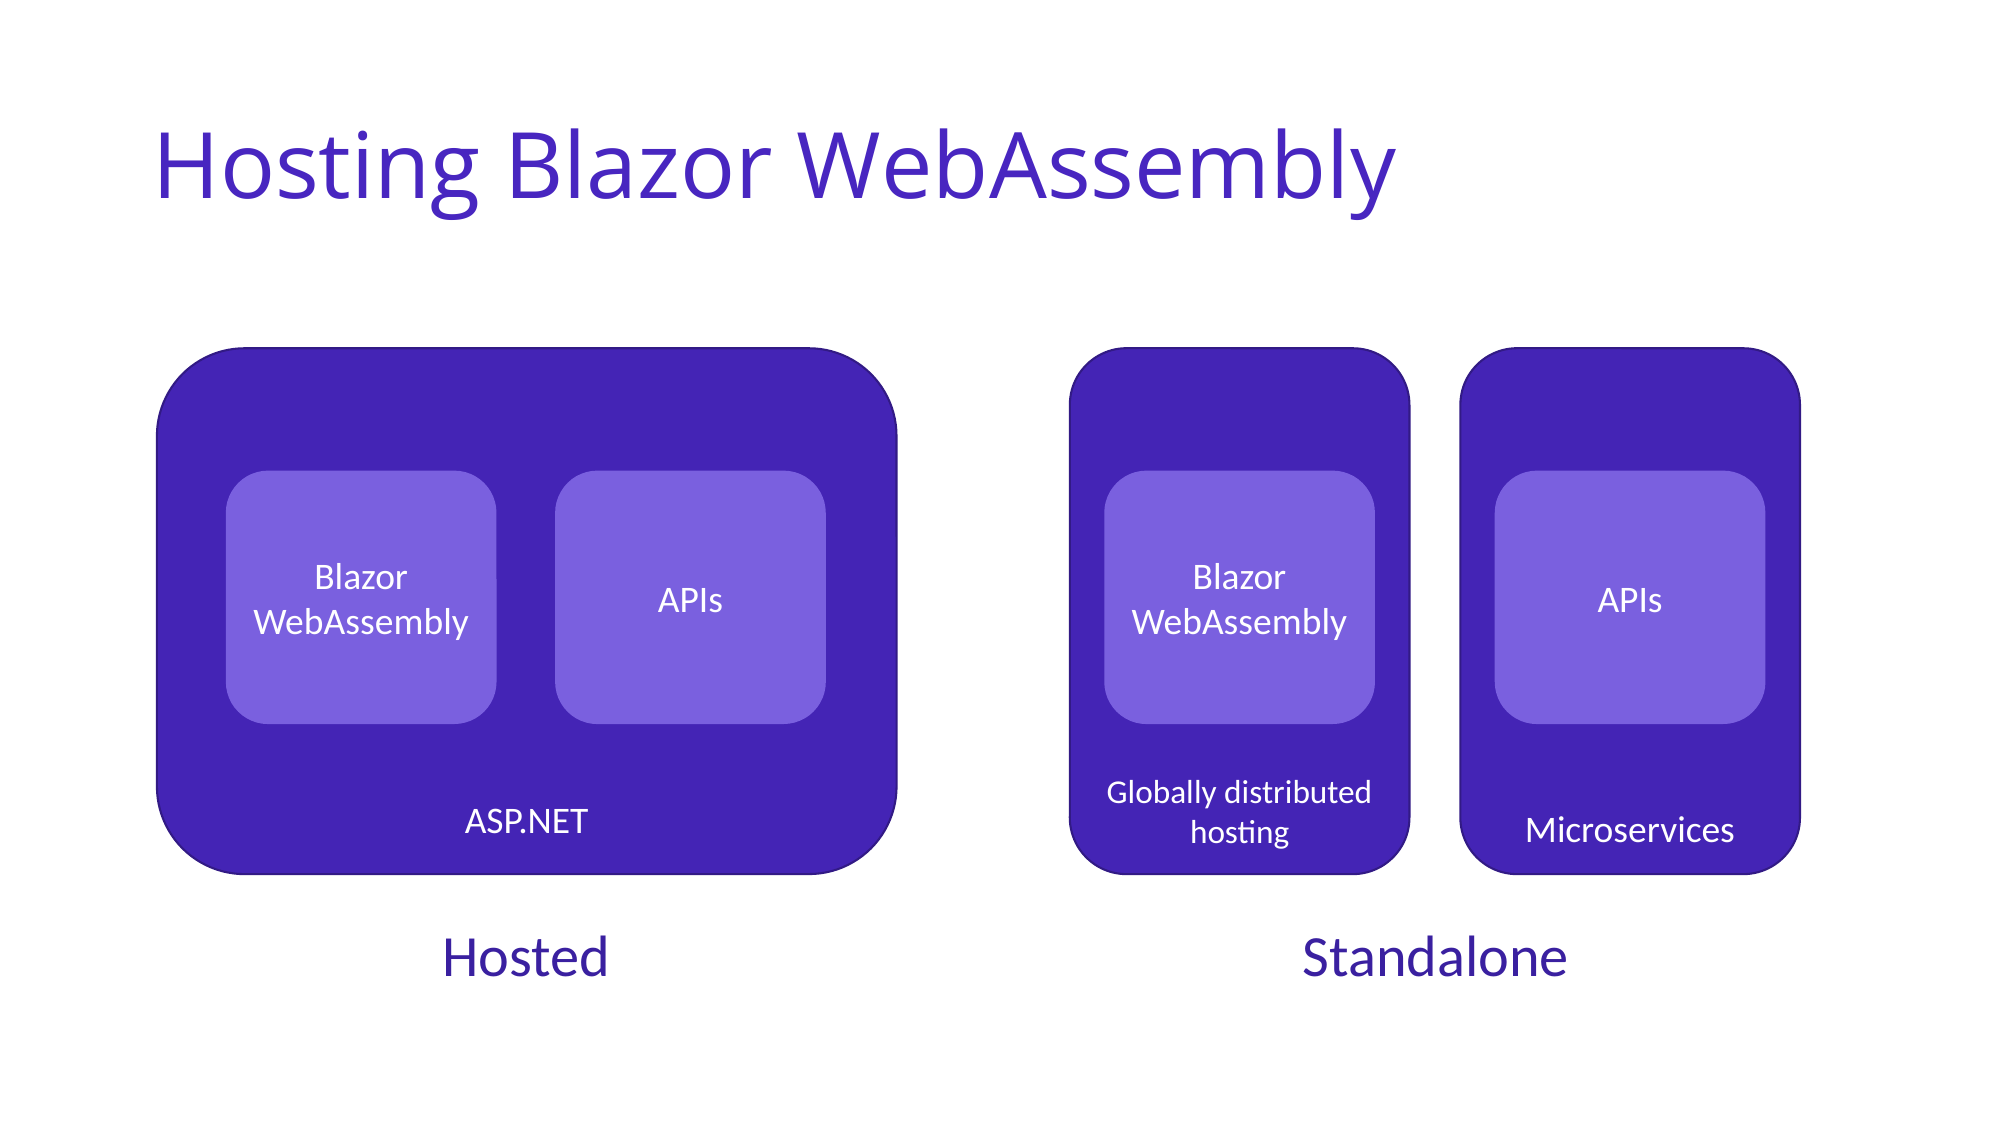

# Hosting Blazor WebAssembly
ASP.NET
Globally distributed hosting
Microservices
Blazor WebAssembly
APIs
Blazor WebAssembly
APIs
Hosted
Standalone